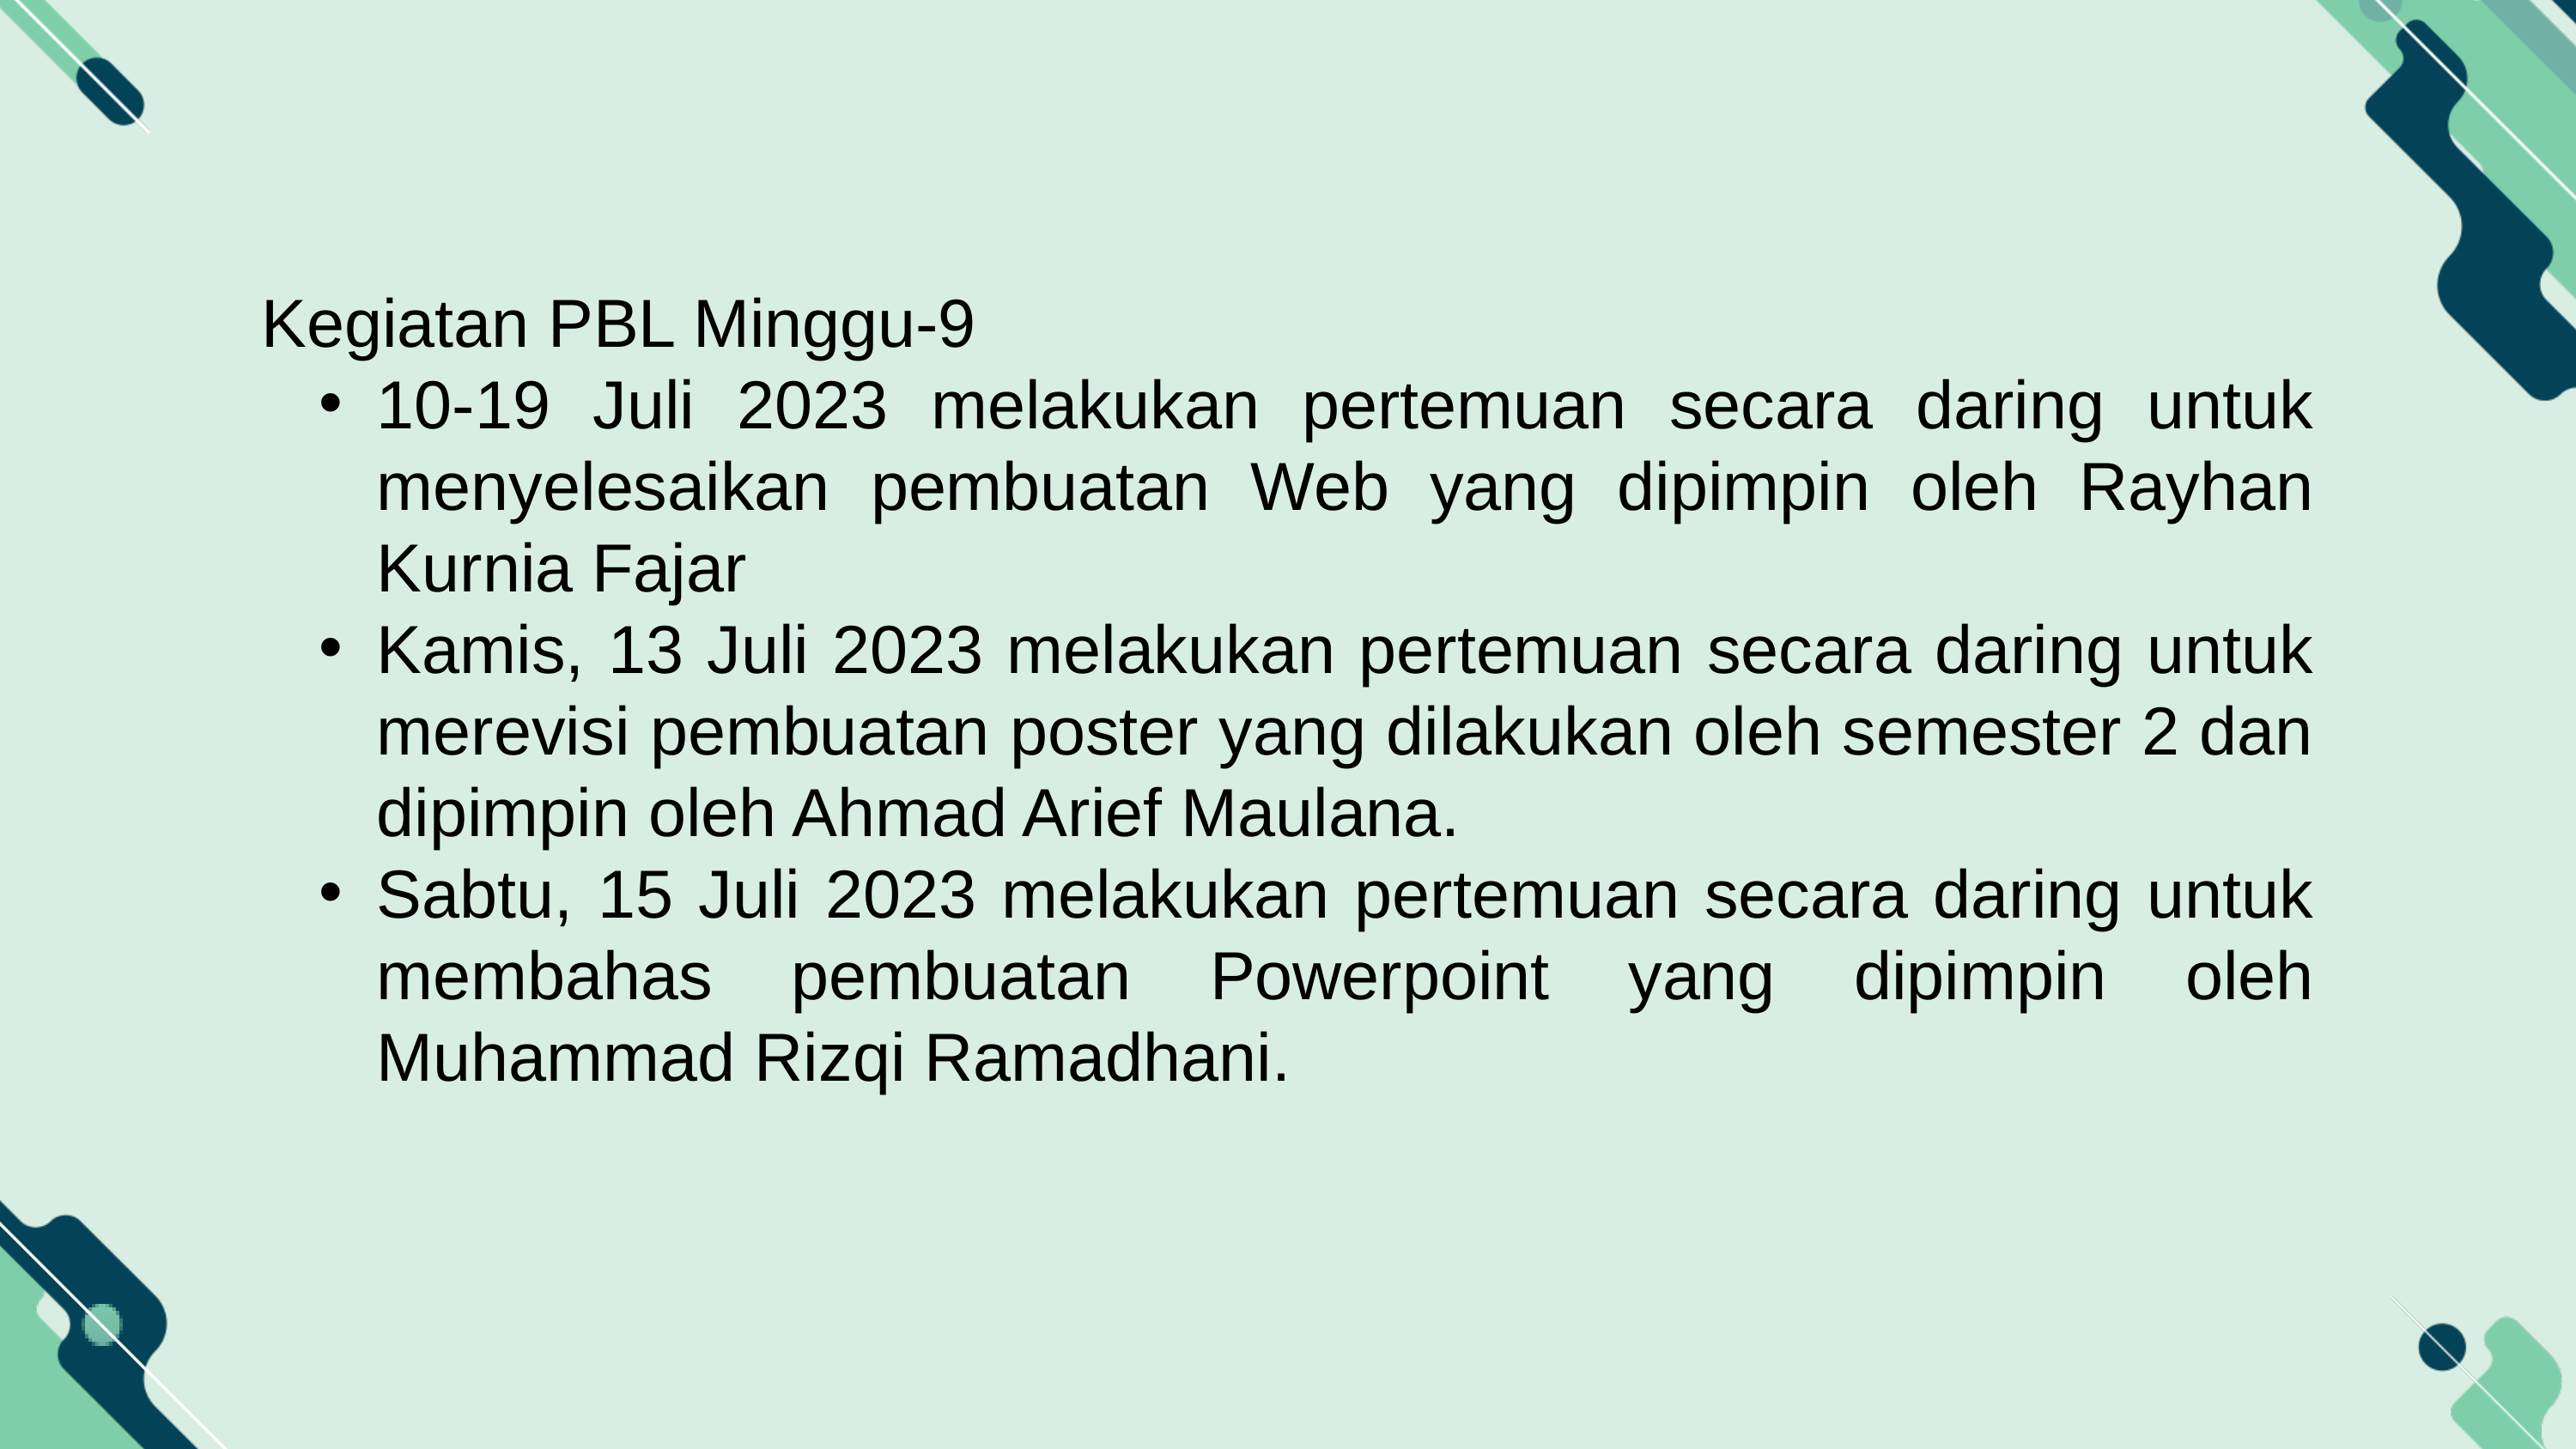

Kegiatan PBL Minggu-9
10-19 Juli 2023 melakukan pertemuan secara daring untuk menyelesaikan pembuatan Web yang dipimpin oleh Rayhan Kurnia Fajar
Kamis, 13 Juli 2023 melakukan pertemuan secara daring untuk merevisi pembuatan poster yang dilakukan oleh semester 2 dan dipimpin oleh Ahmad Arief Maulana.
Sabtu, 15 Juli 2023 melakukan pertemuan secara daring untuk membahas pembuatan Powerpoint yang dipimpin oleh Muhammad Rizqi Ramadhani.